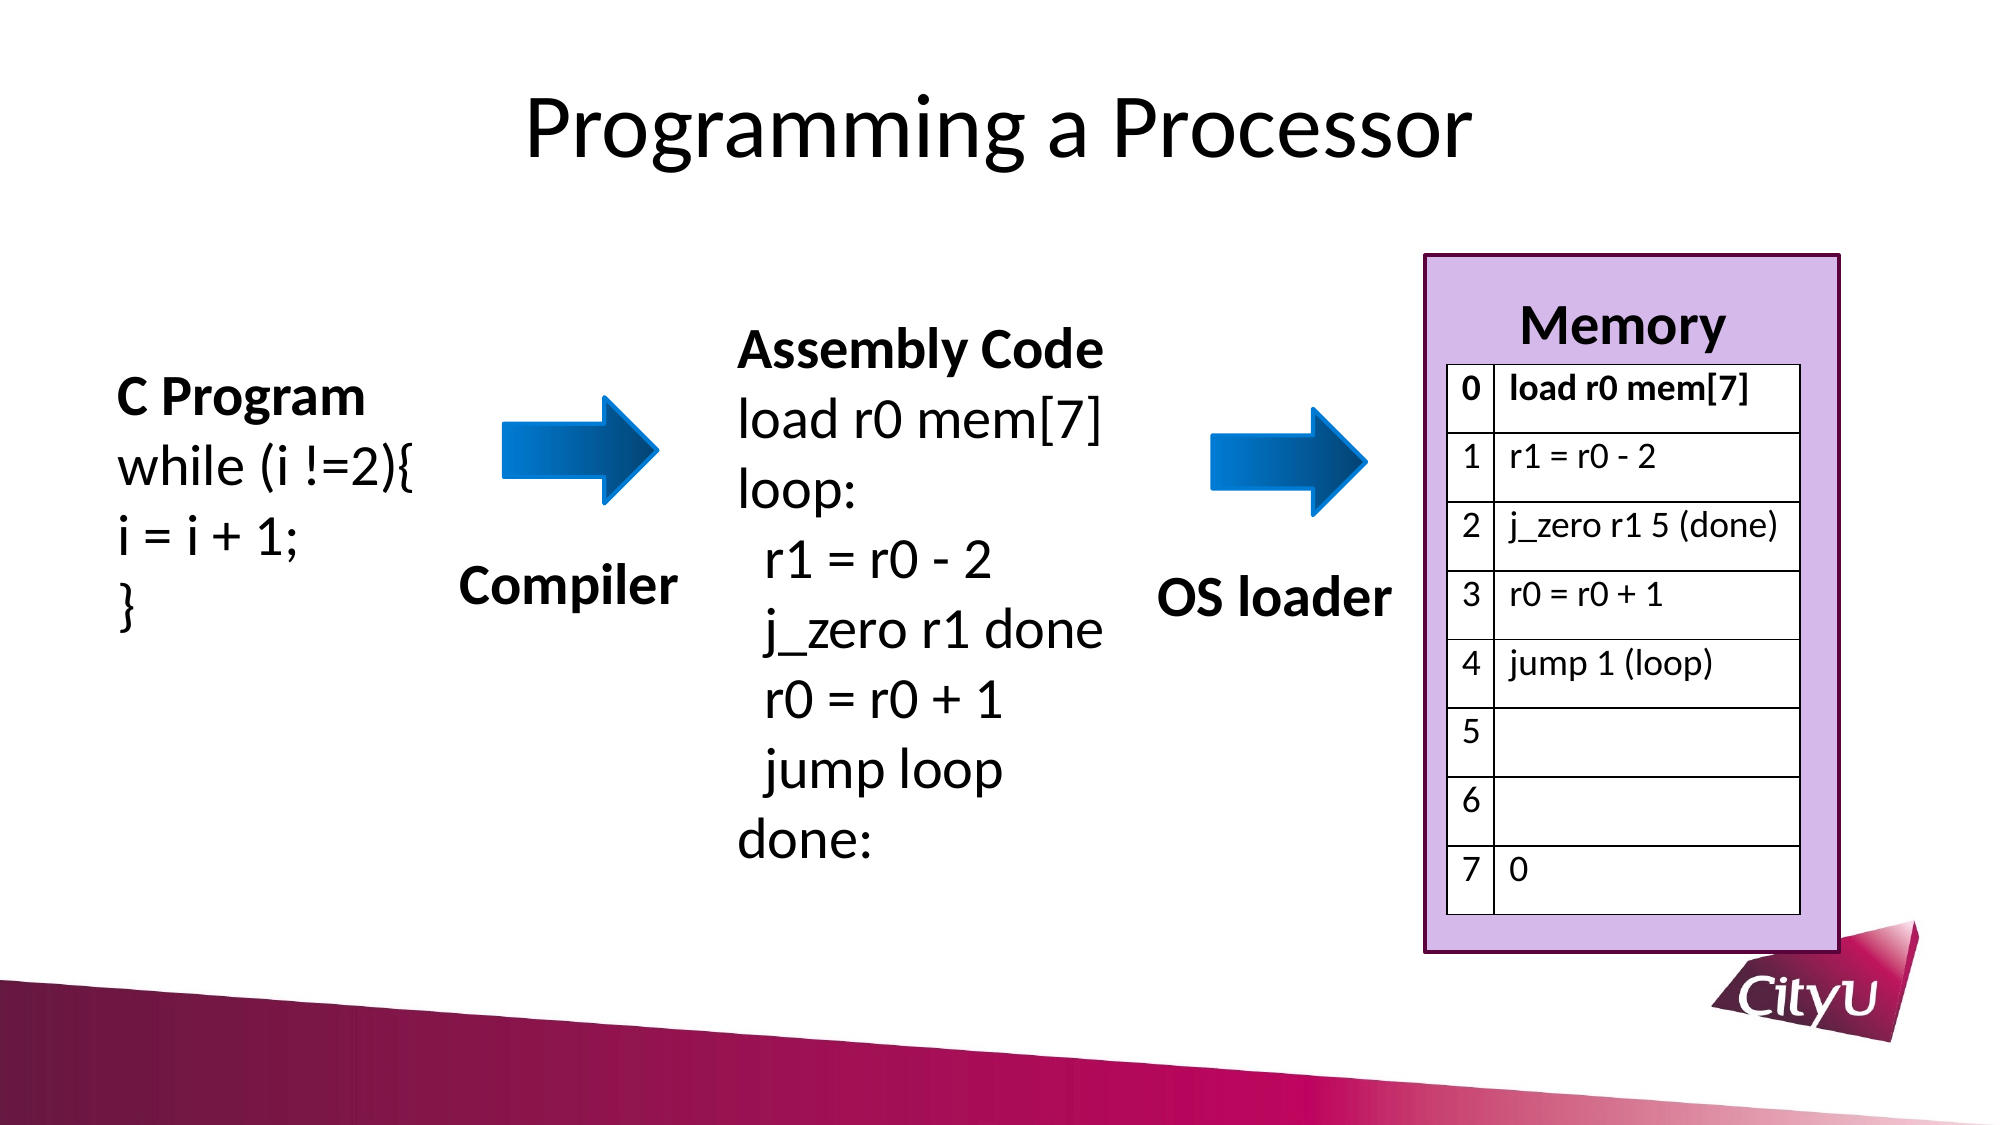

# Programming a Processor

Memory
Assembly Code
load r0 mem[7]
loop:
  r1 = r0 - 2
  j_zero r1 done
  r0 = r0 + 1
  jump loop
done:

C Program
while (i !=2){
i = i + 1;
}
| 0 | load r0 mem[7] |
| --- | --- |
| 1 | r1 = r0 - 2 |
| 2 | j\_zero r1 5 (done) |
| 3 | r0 = r0 + 1 |
| 4 | jump 1 (loop) |
| 5 |  |
| 6 |  |
| 7 | 0 |

Compiler

OS loader
6